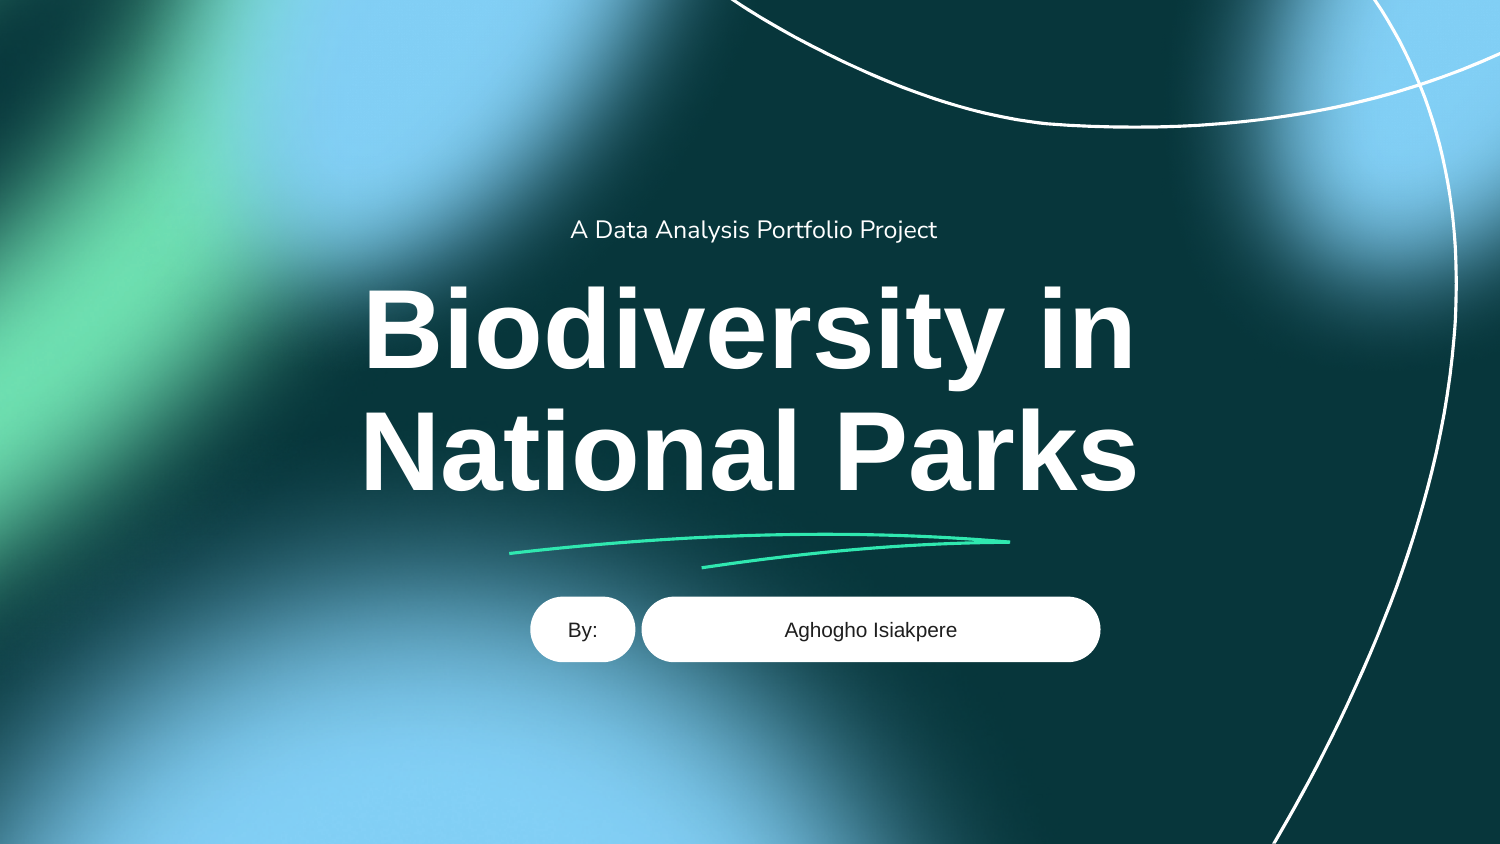

A Data Analysis Portfolio Project
# Biodiversity in
National Parks

By:
Aghogho Isiakpere